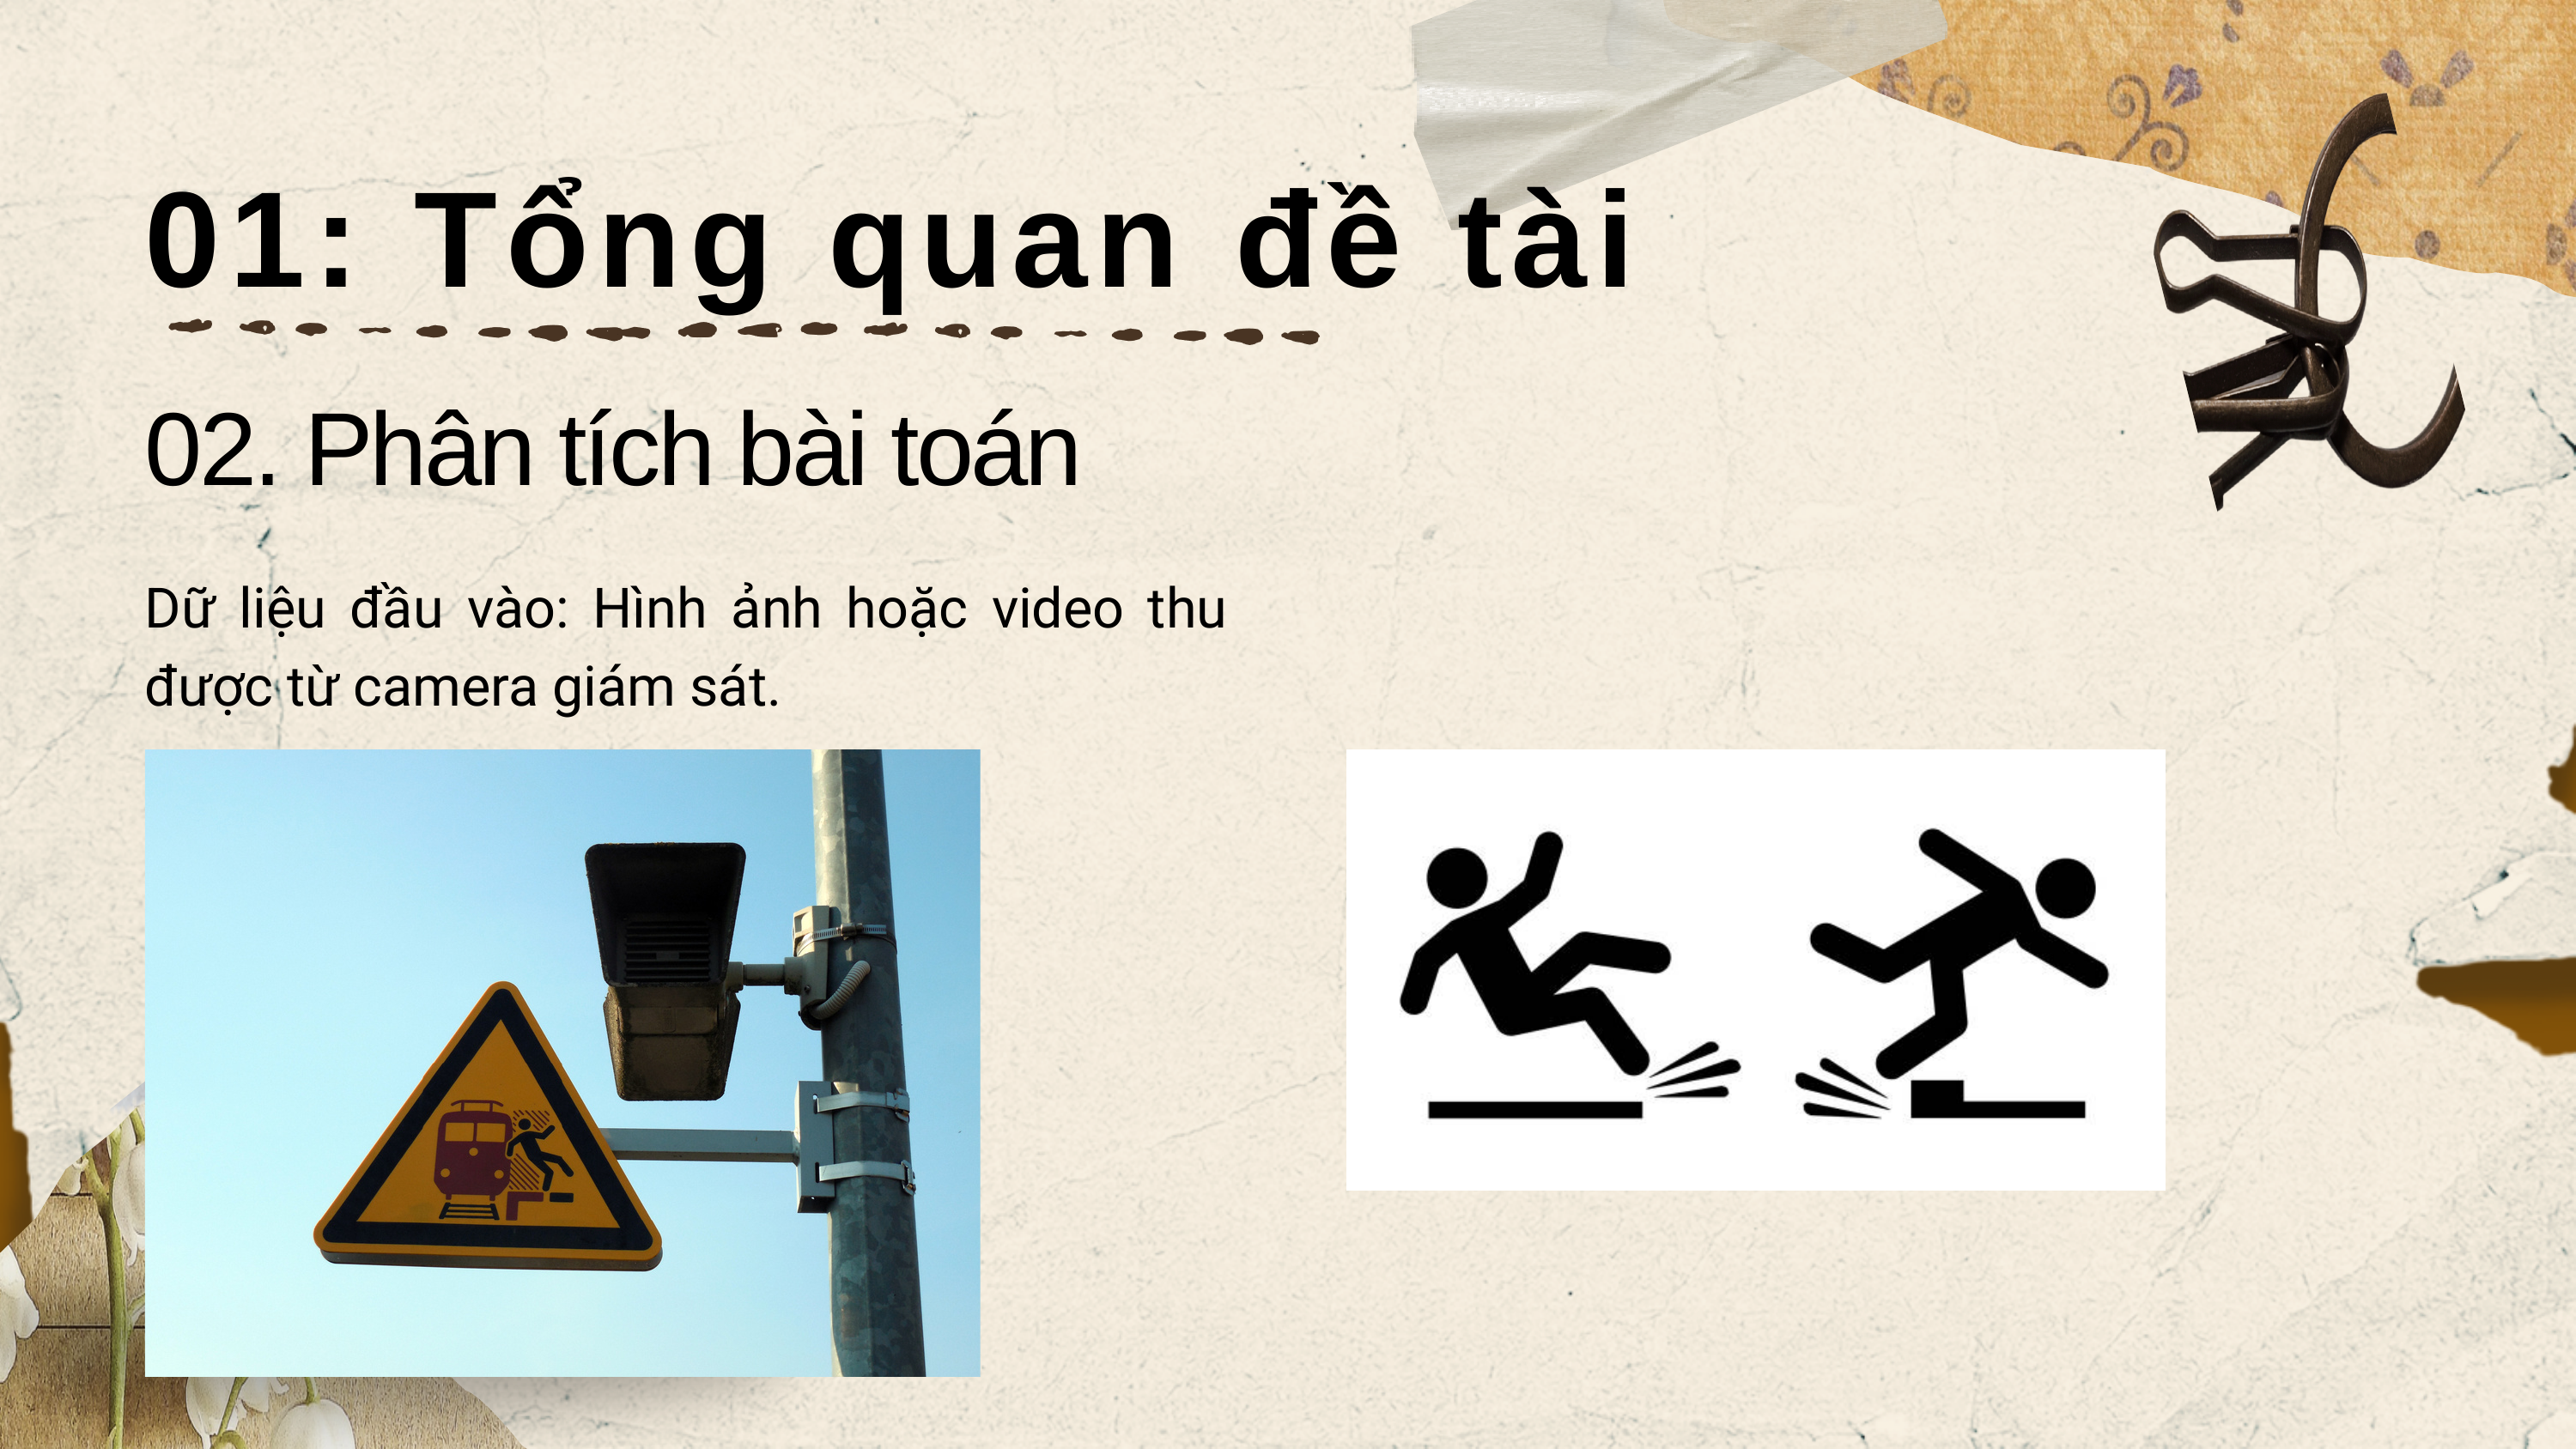

01: Tổng quan đề tài

02. Phân tích bài toán
Dữ liệu đầu vào: Hình ảnh hoặc video thu được từ camera giám sát.